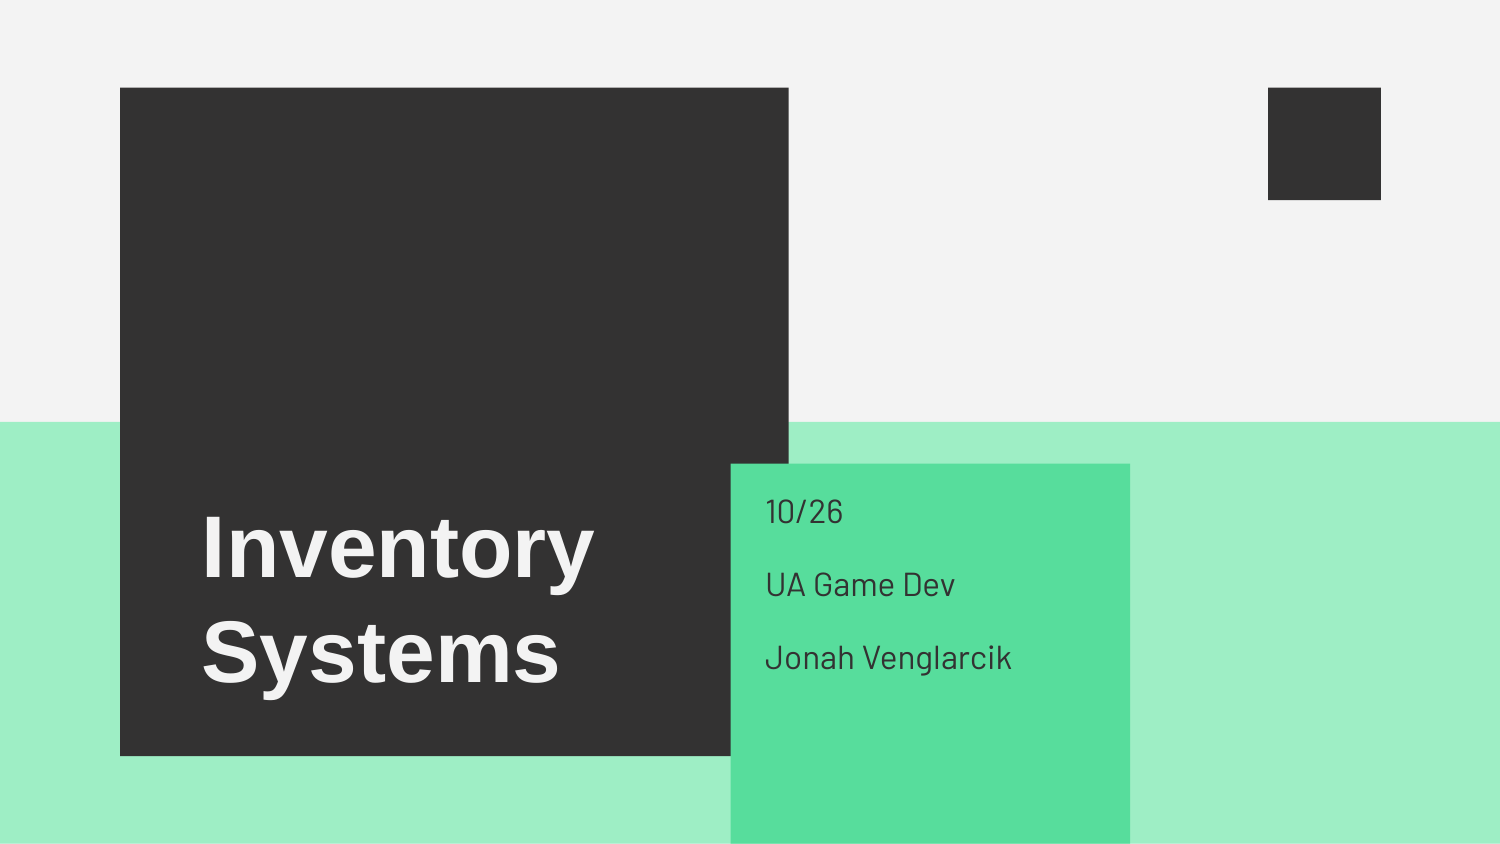

# Inventory
Systems
10/26
UA Game Dev
Jonah Venglarcik